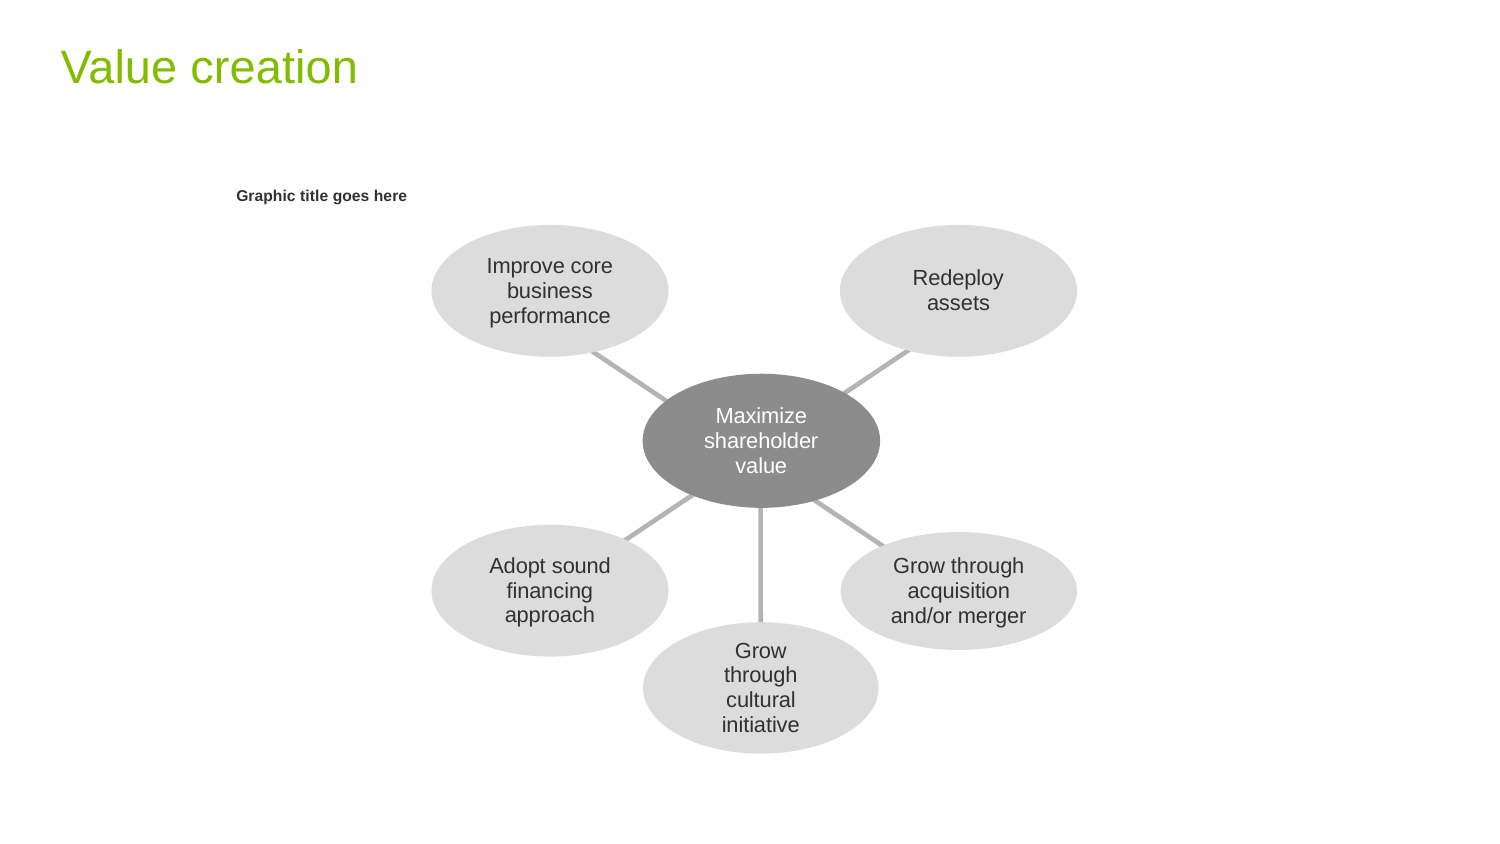

# Value creation
Graphic title goes here
Improve core
business
performance
Redeploy
assets

Maximize
shareholder
value

Adopt sound
financing
approach
Grow through
acquisition
and/or merger
Grow
through
cultural
initiative